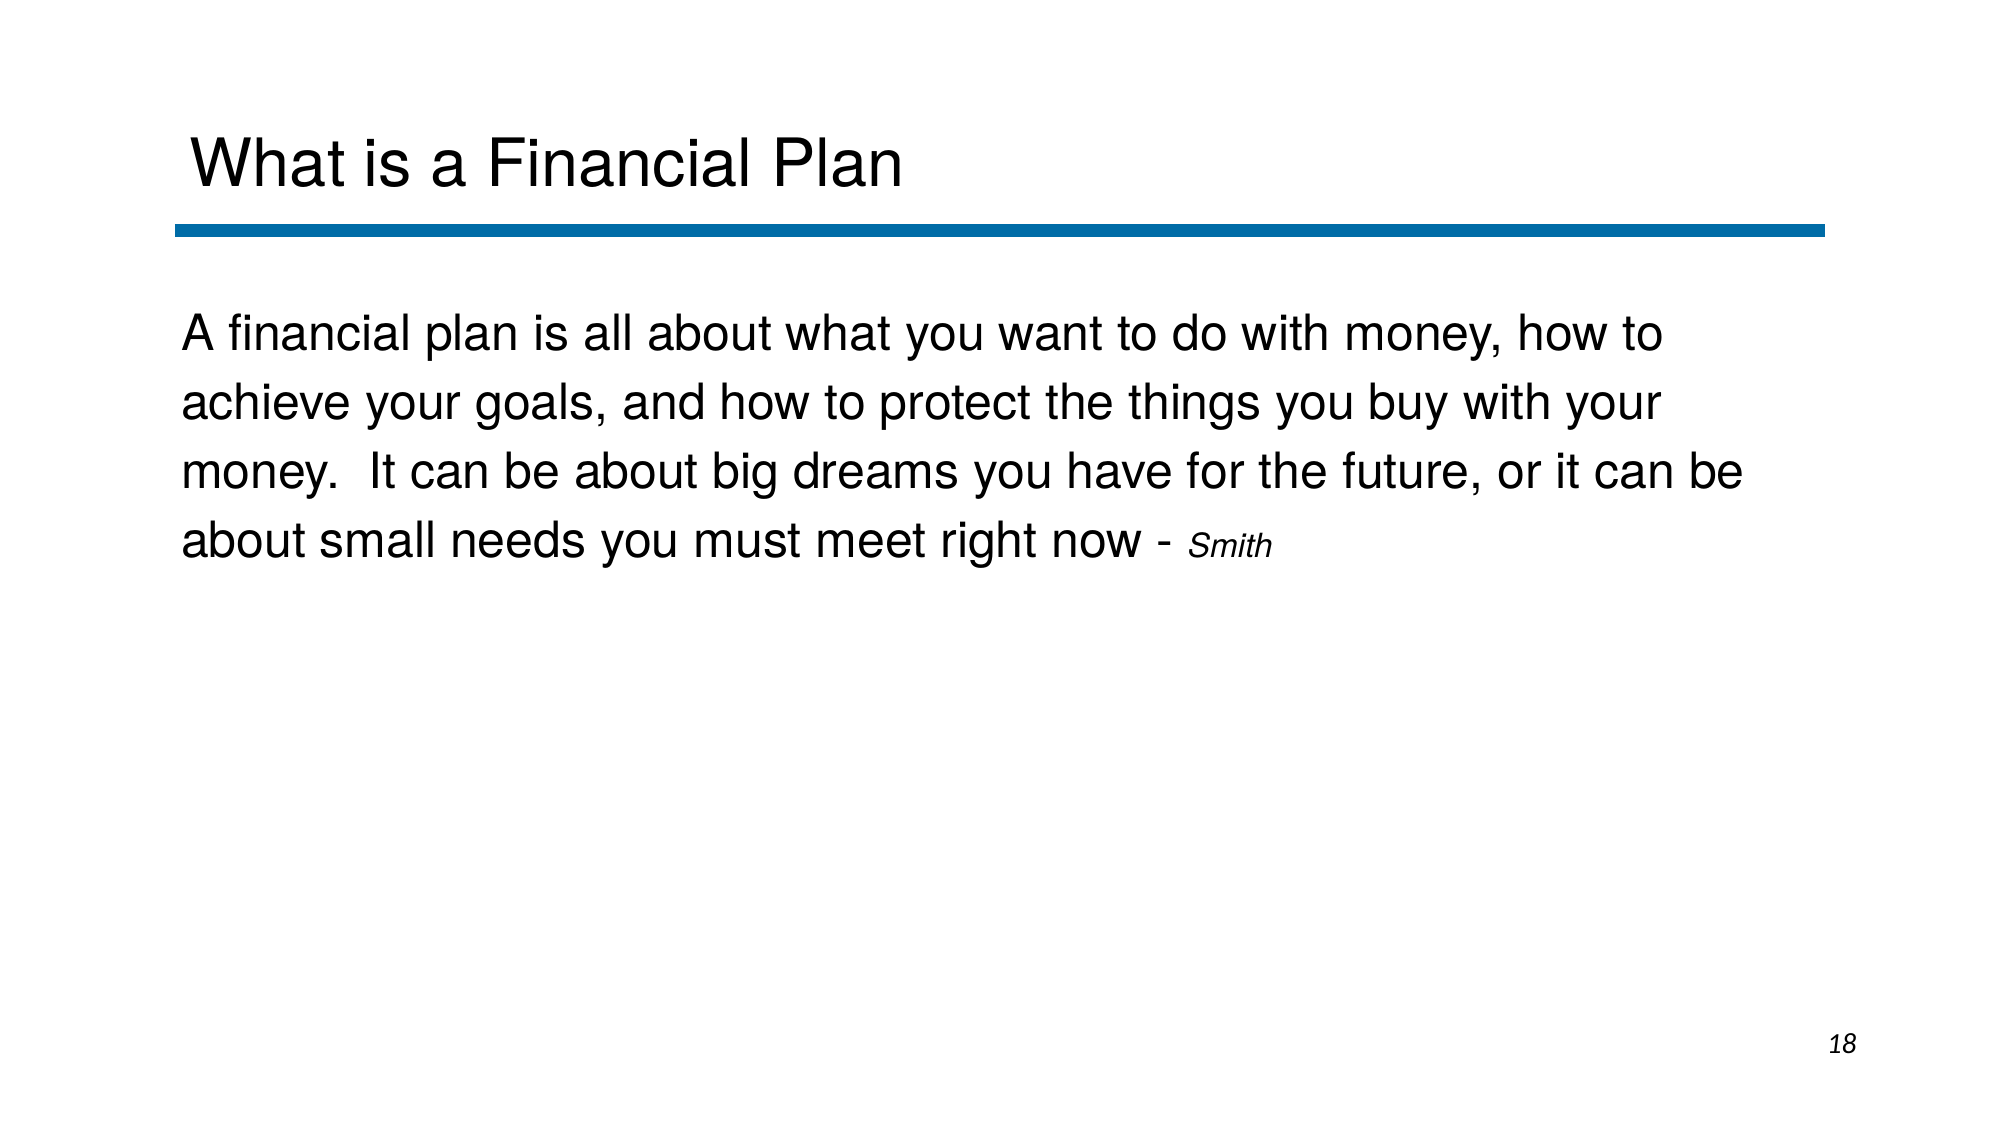

What is a Financial Plan
A financial plan is all about what you want to do with money, how to achieve your goals, and how to protect the things you buy with your money.  It can be about big dreams you have for the future, or it can be about small needs you must meet right now - Smith